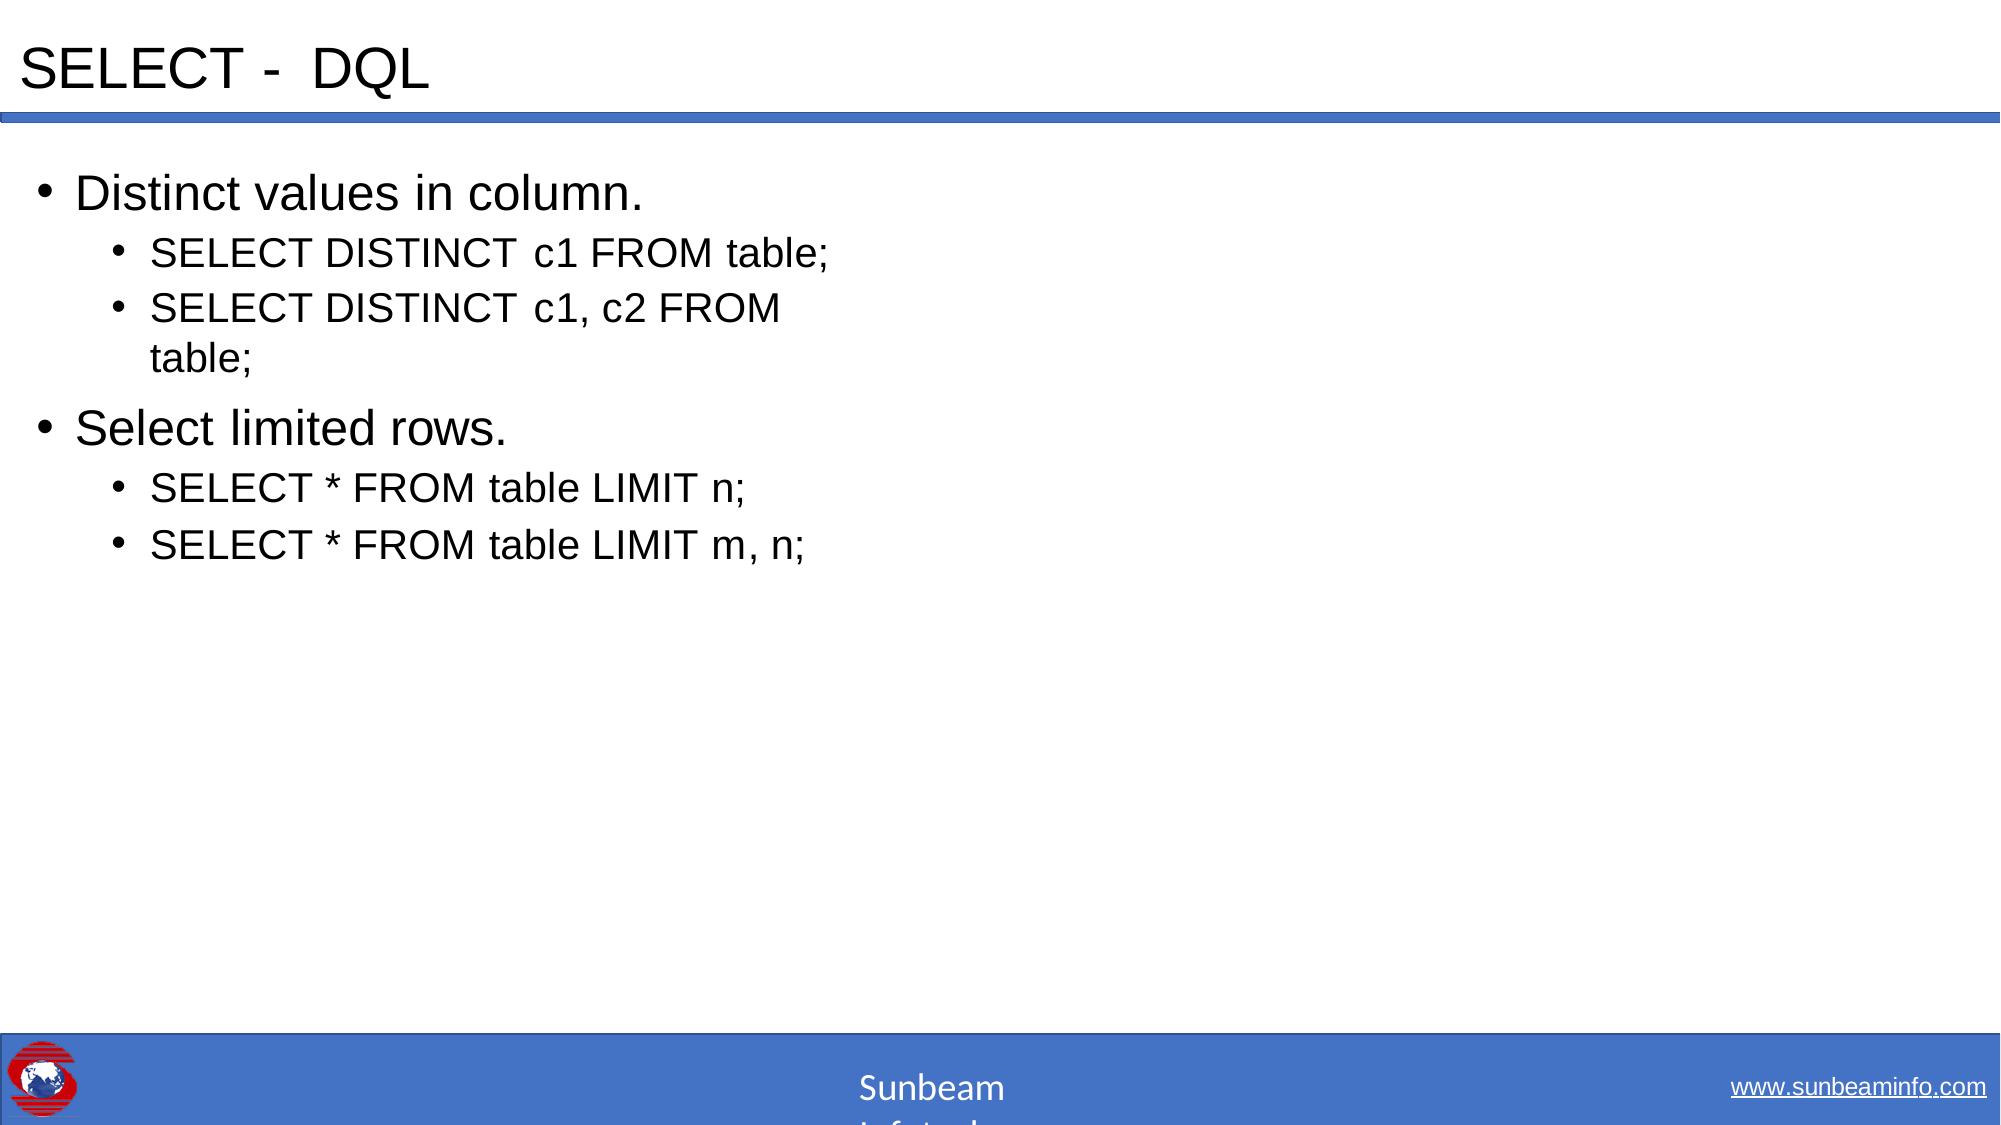

# SELECT - DQL

Distinct values in column.
SELECT DISTINCT c1 FROM table;
SELECT DISTINCT c1, c2 FROM table;
Select limited rows.
SELECT * FROM table LIMIT n;
SELECT * FROM table LIMIT m, n;
Sunbeam Infotech
www.sunbeaminfo.com